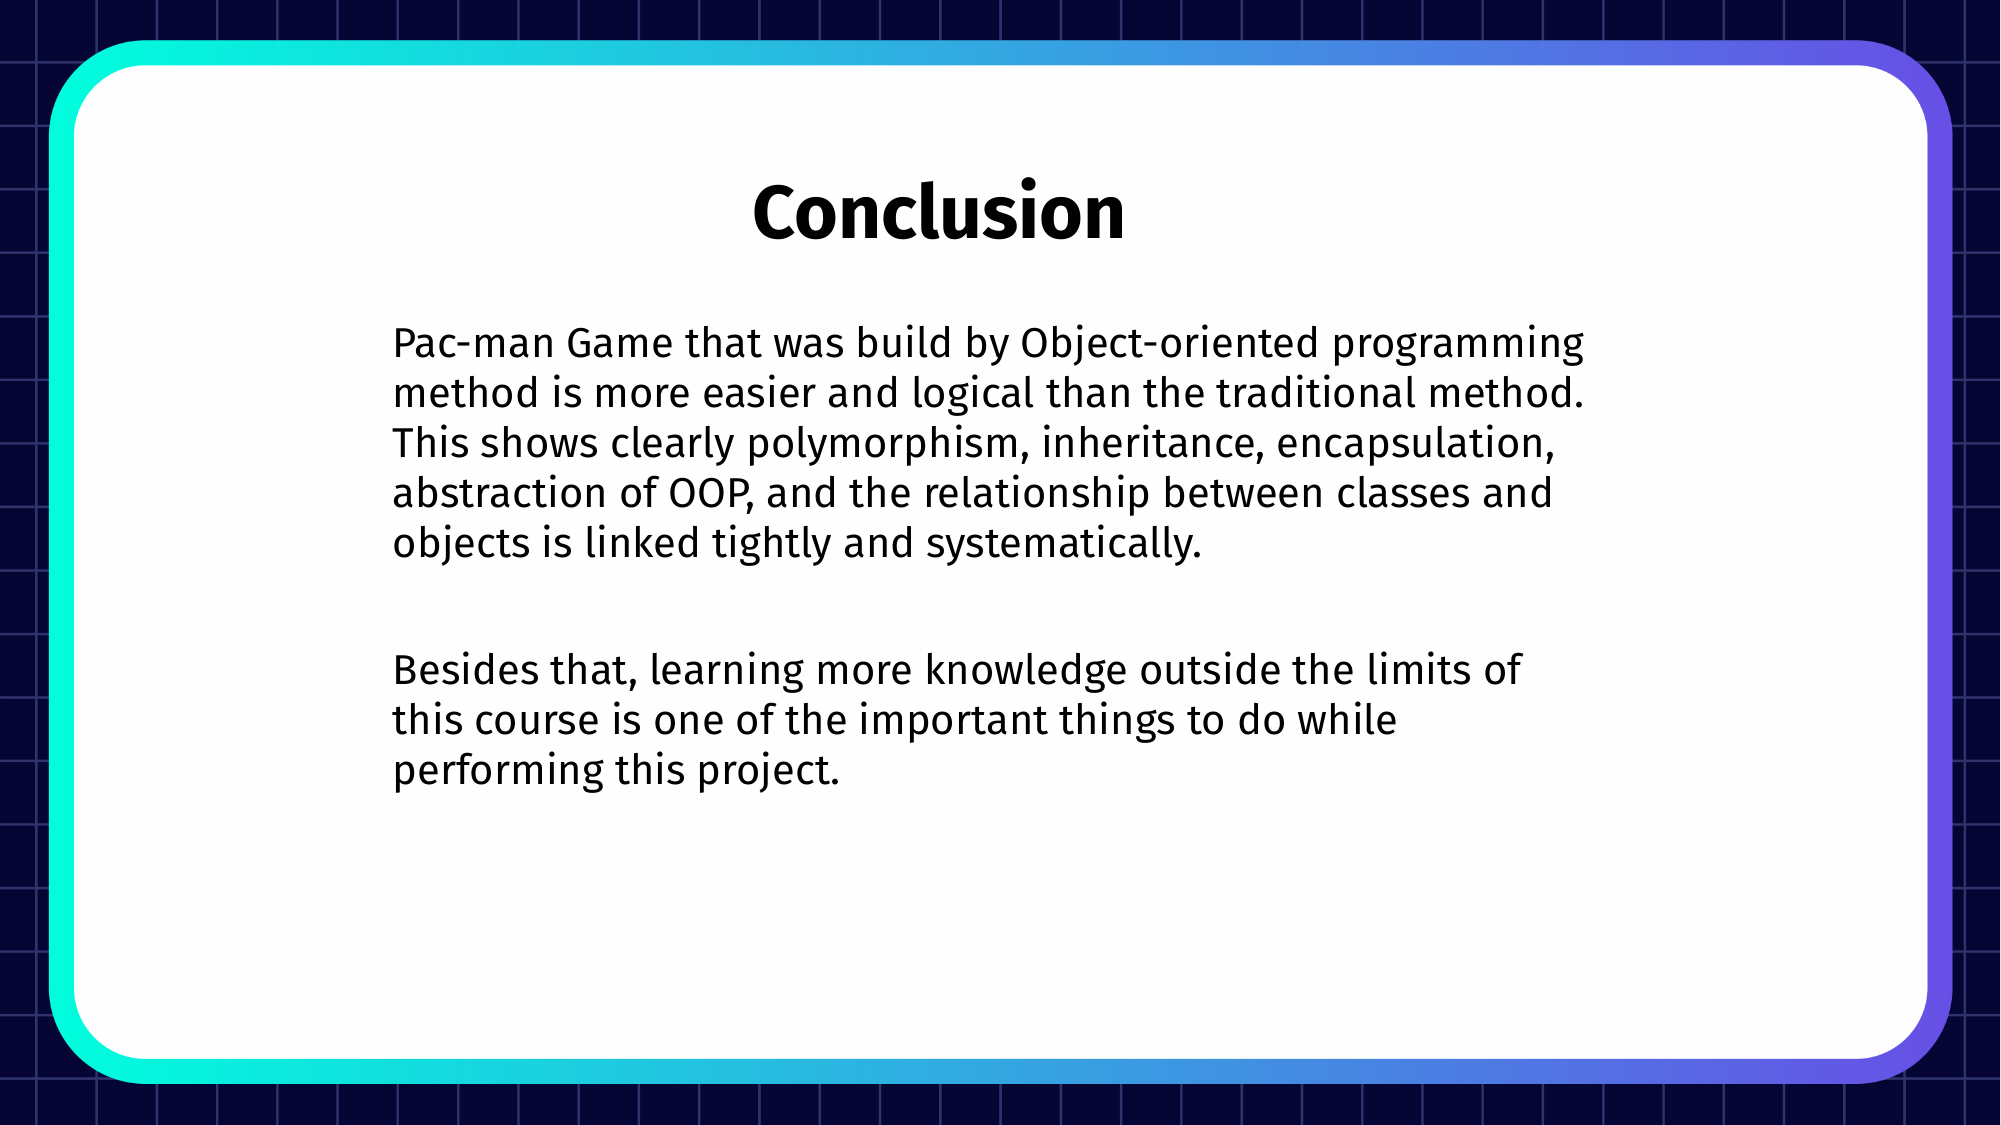

Conclusion
Pac-man Game that was build by Object-oriented programming method is more easier and logical than the traditional method. This shows clearly polymorphism, inheritance, encapsulation, abstraction of OOP, and the relationship between classes and objects is linked tightly and systematically.
Besides that, learning more knowledge outside the limits of this course is one of the important things to do while performing this project.